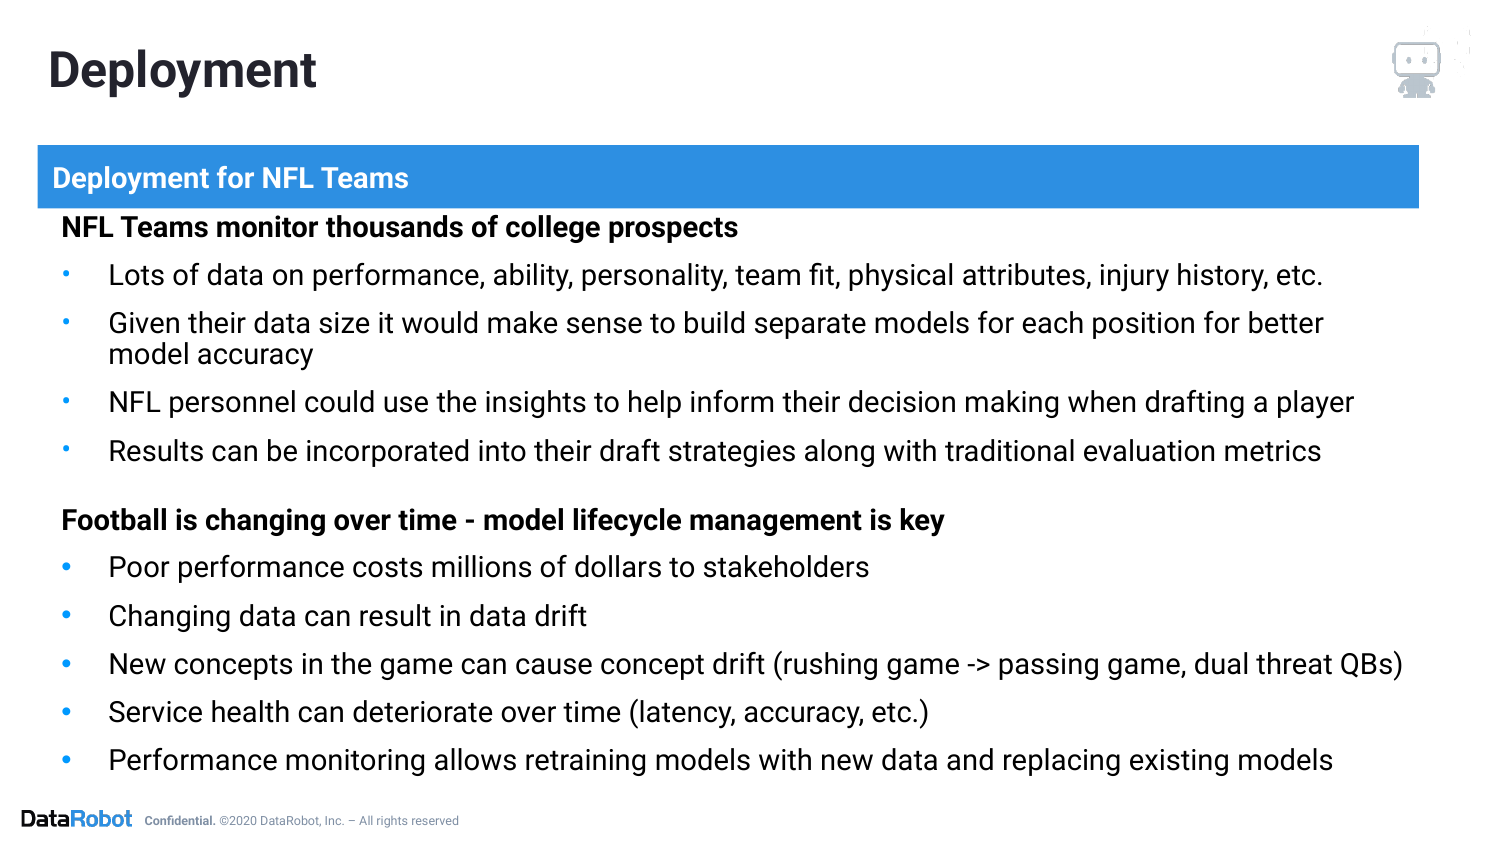

# Deployment
Deployment for NFL Teams
NFL Teams monitor thousands of college prospects
Lots of data on performance, ability, personality, team fit, physical attributes, injury history, etc.
Given their data size it would make sense to build separate models for each position for better model accuracy
NFL personnel could use the insights to help inform their decision making when drafting a player
Results can be incorporated into their draft strategies along with traditional evaluation metrics
Football is changing over time - model lifecycle management is key
Poor performance costs millions of dollars to stakeholders
Changing data can result in data drift
New concepts in the game can cause concept drift (rushing game -> passing game, dual threat QBs)
Service health can deteriorate over time (latency, accuracy, etc.)
Performance monitoring allows retraining models with new data and replacing existing models